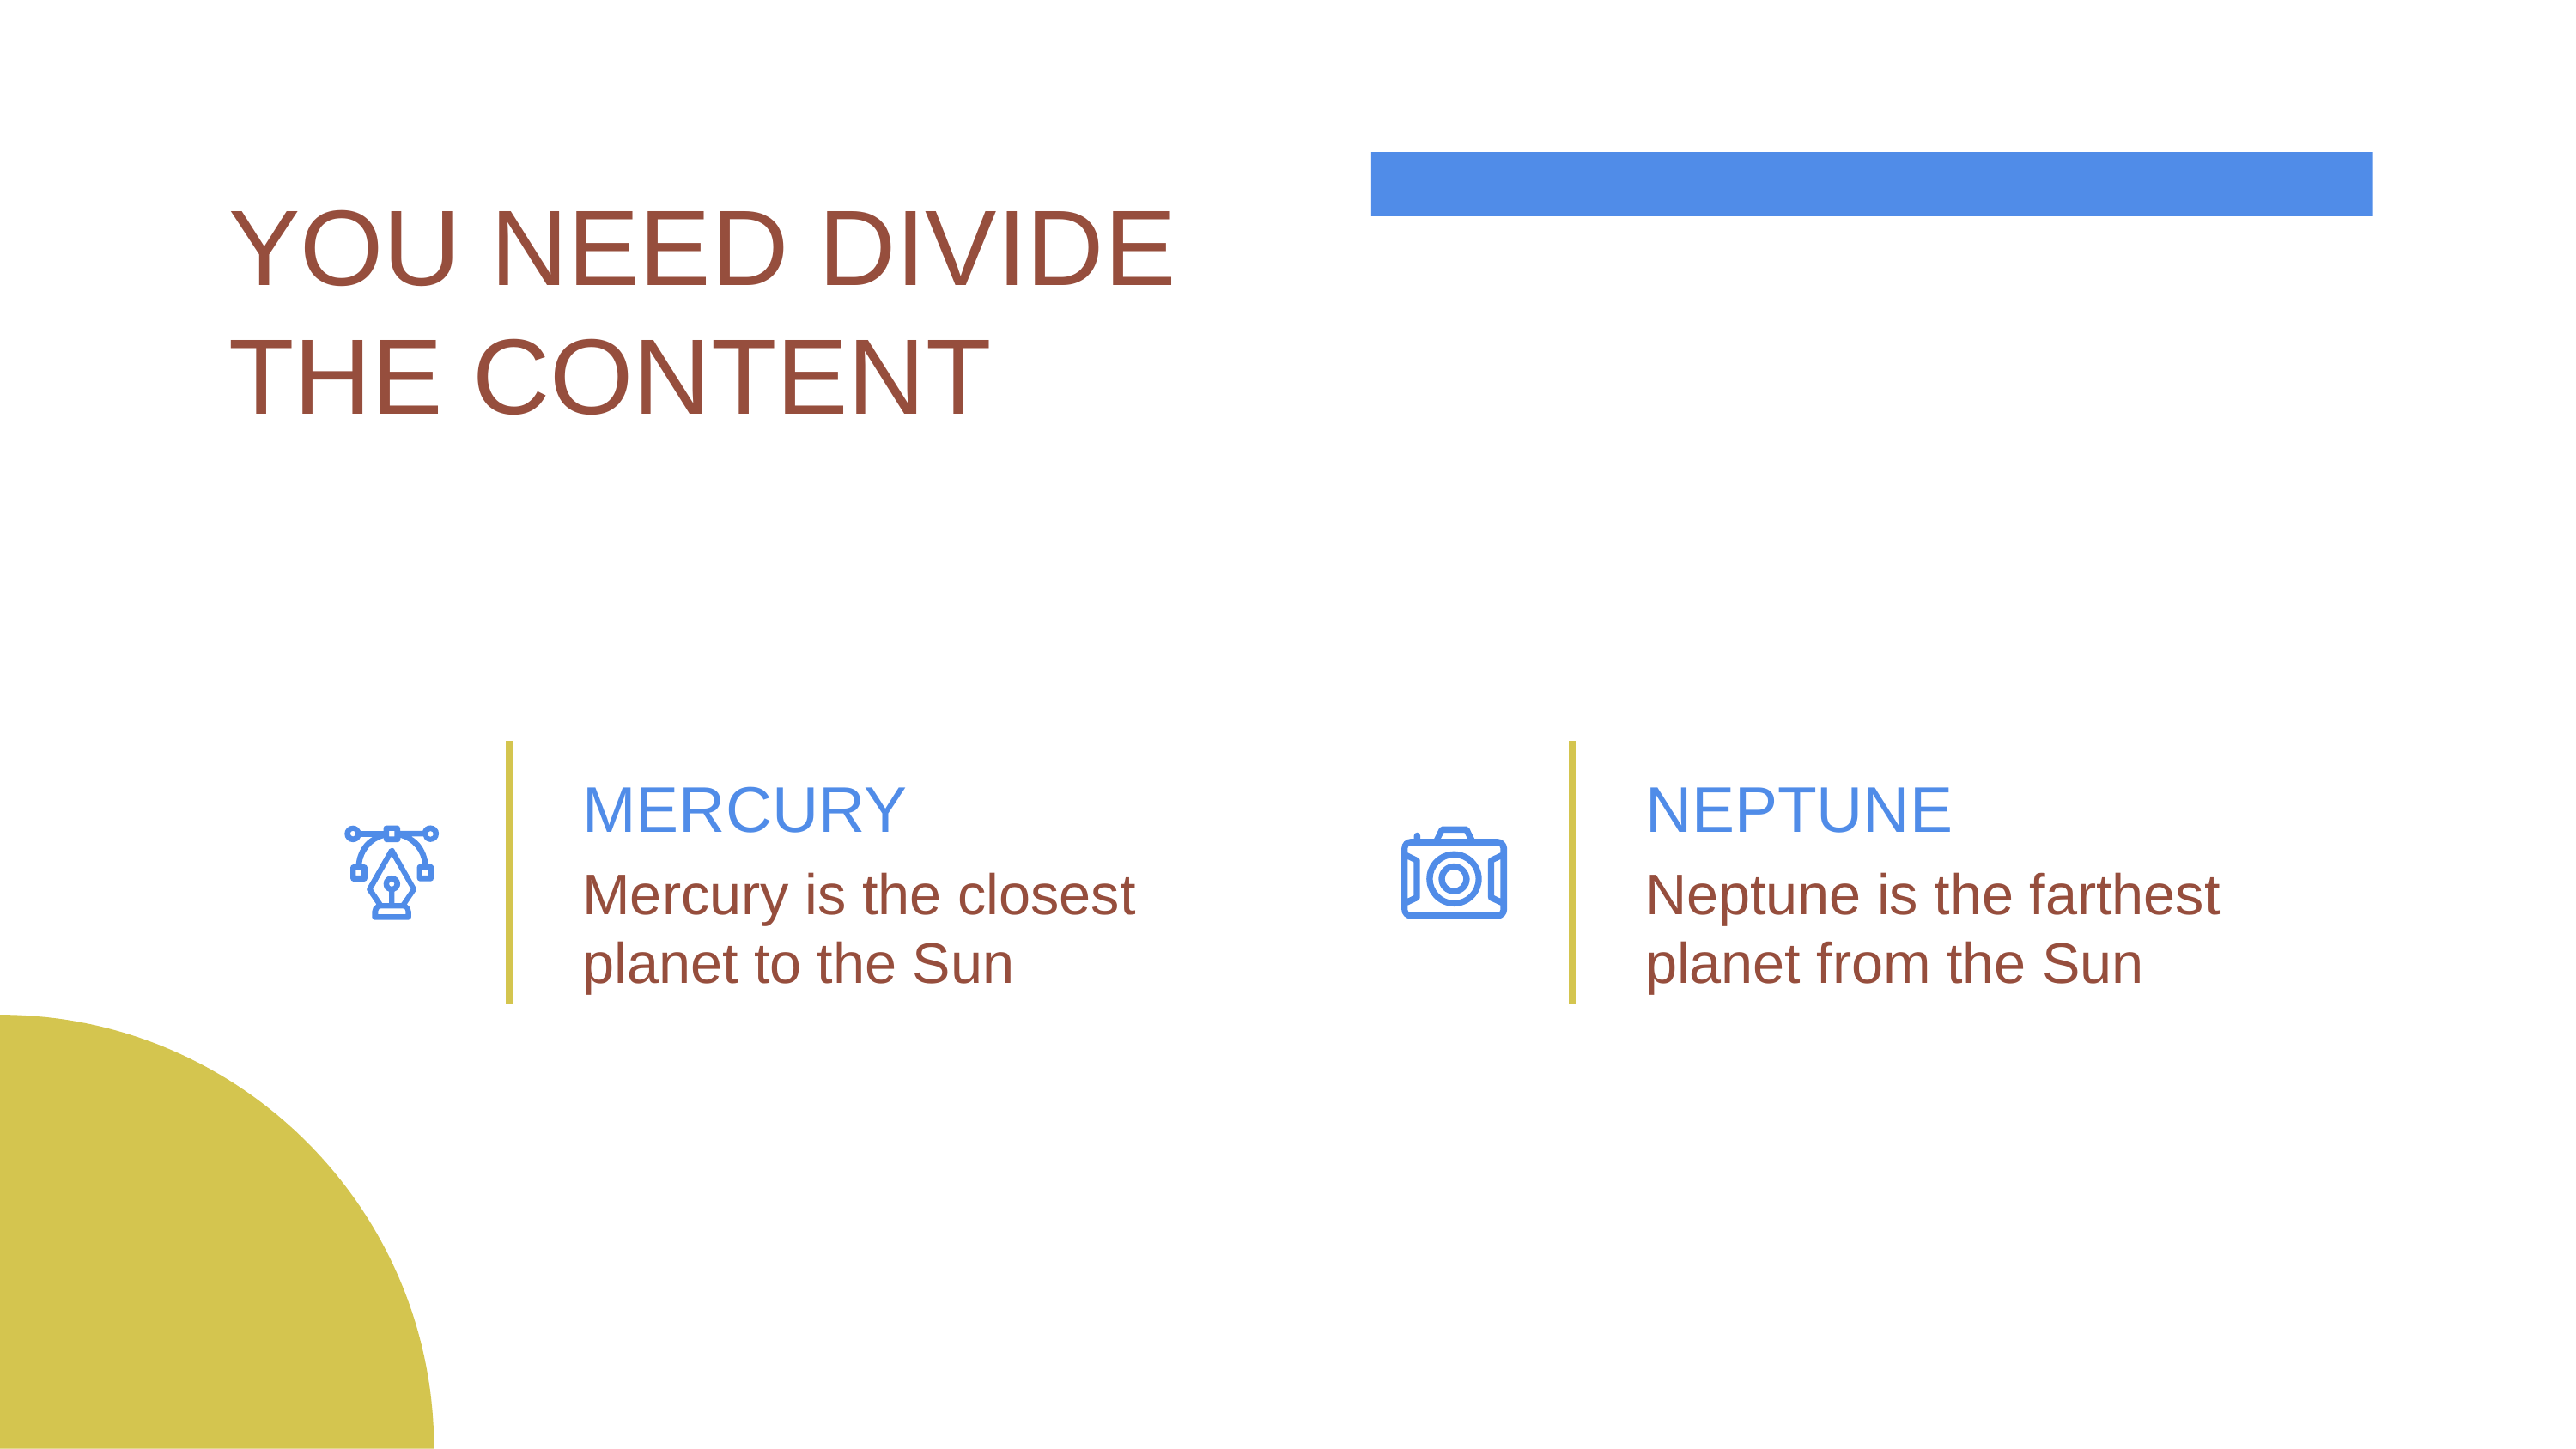

# YOU NEED DIVIDE THE CONTENT

MERCURY
NEPTUNE

Mercury is the closest planet to the Sun
Neptune is the farthest planet from the Sun